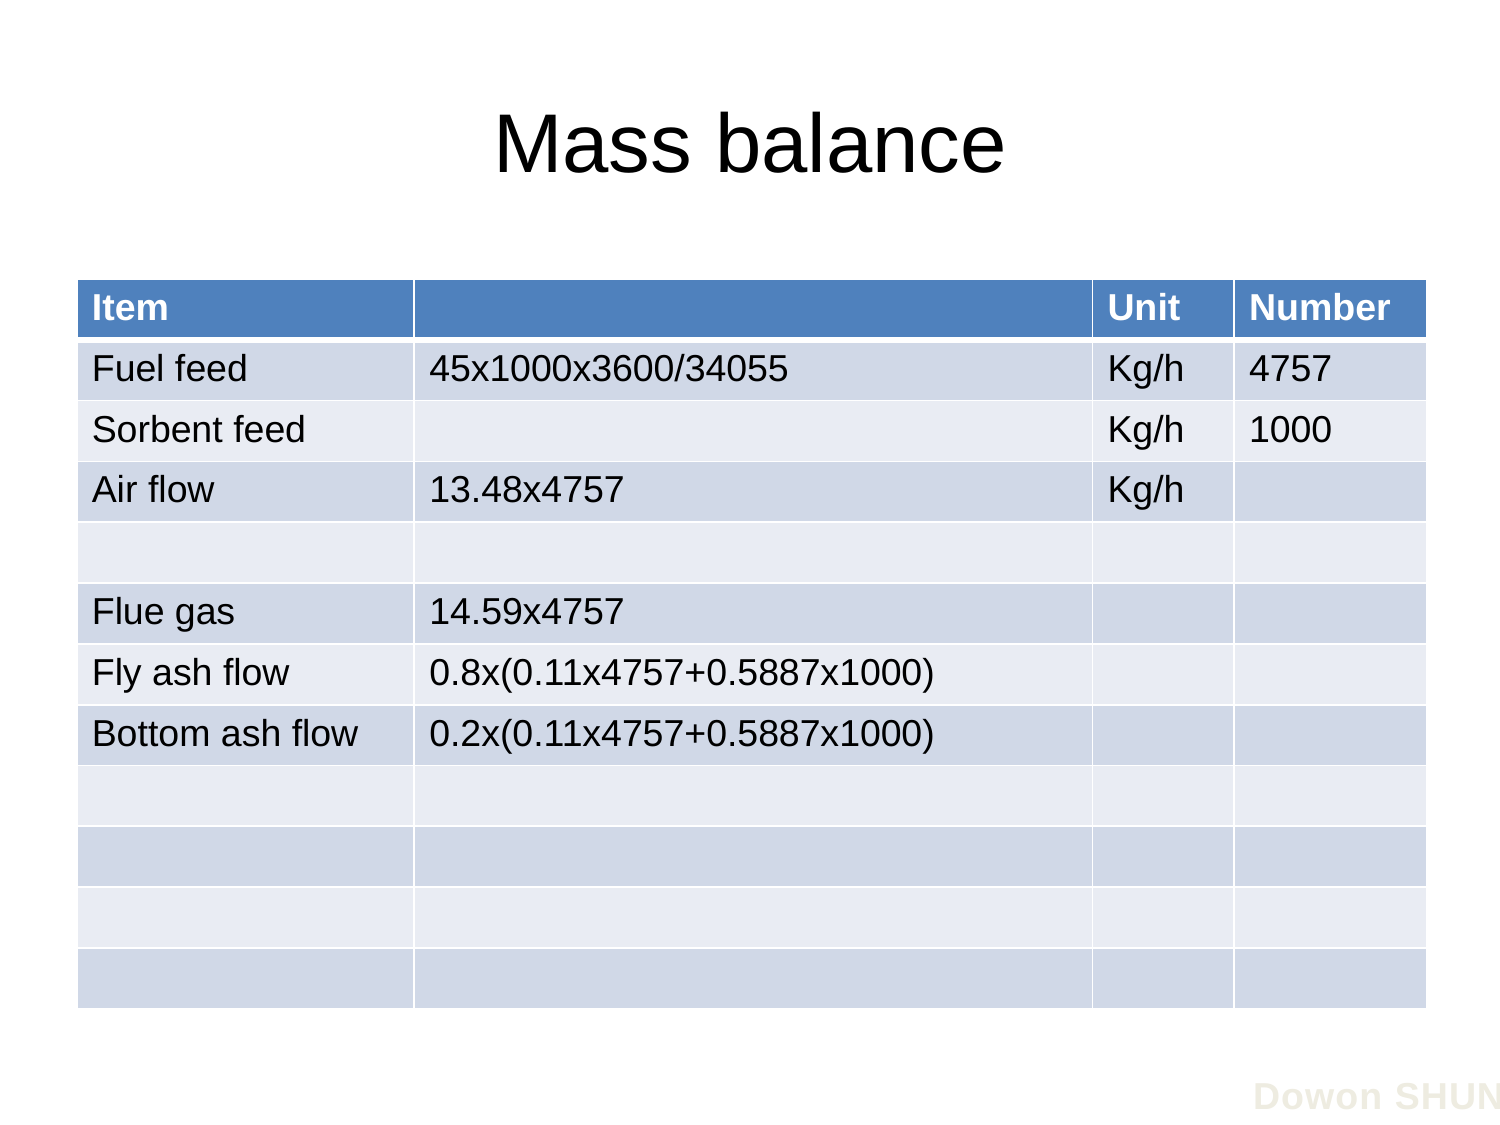

# Mass balance
| Item |  | Unit | Number |
| --- | --- | --- | --- |
| Fuel feed | 45x1000x3600/34055 | Kg/h | 4757 |
| Sorbent feed |  | Kg/h | 1000 |
| Air flow | 13.48x4757 | Kg/h |  |
|  |  |  |  |
| Flue gas | 14.59x4757 |  |  |
| Fly ash flow | 0.8x(0.11x4757+0.5887x1000) |  |  |
| Bottom ash flow | 0.2x(0.11x4757+0.5887x1000) |  |  |
|  |  |  |  |
|  |  |  |  |
|  |  |  |  |
|  |  |  |  |